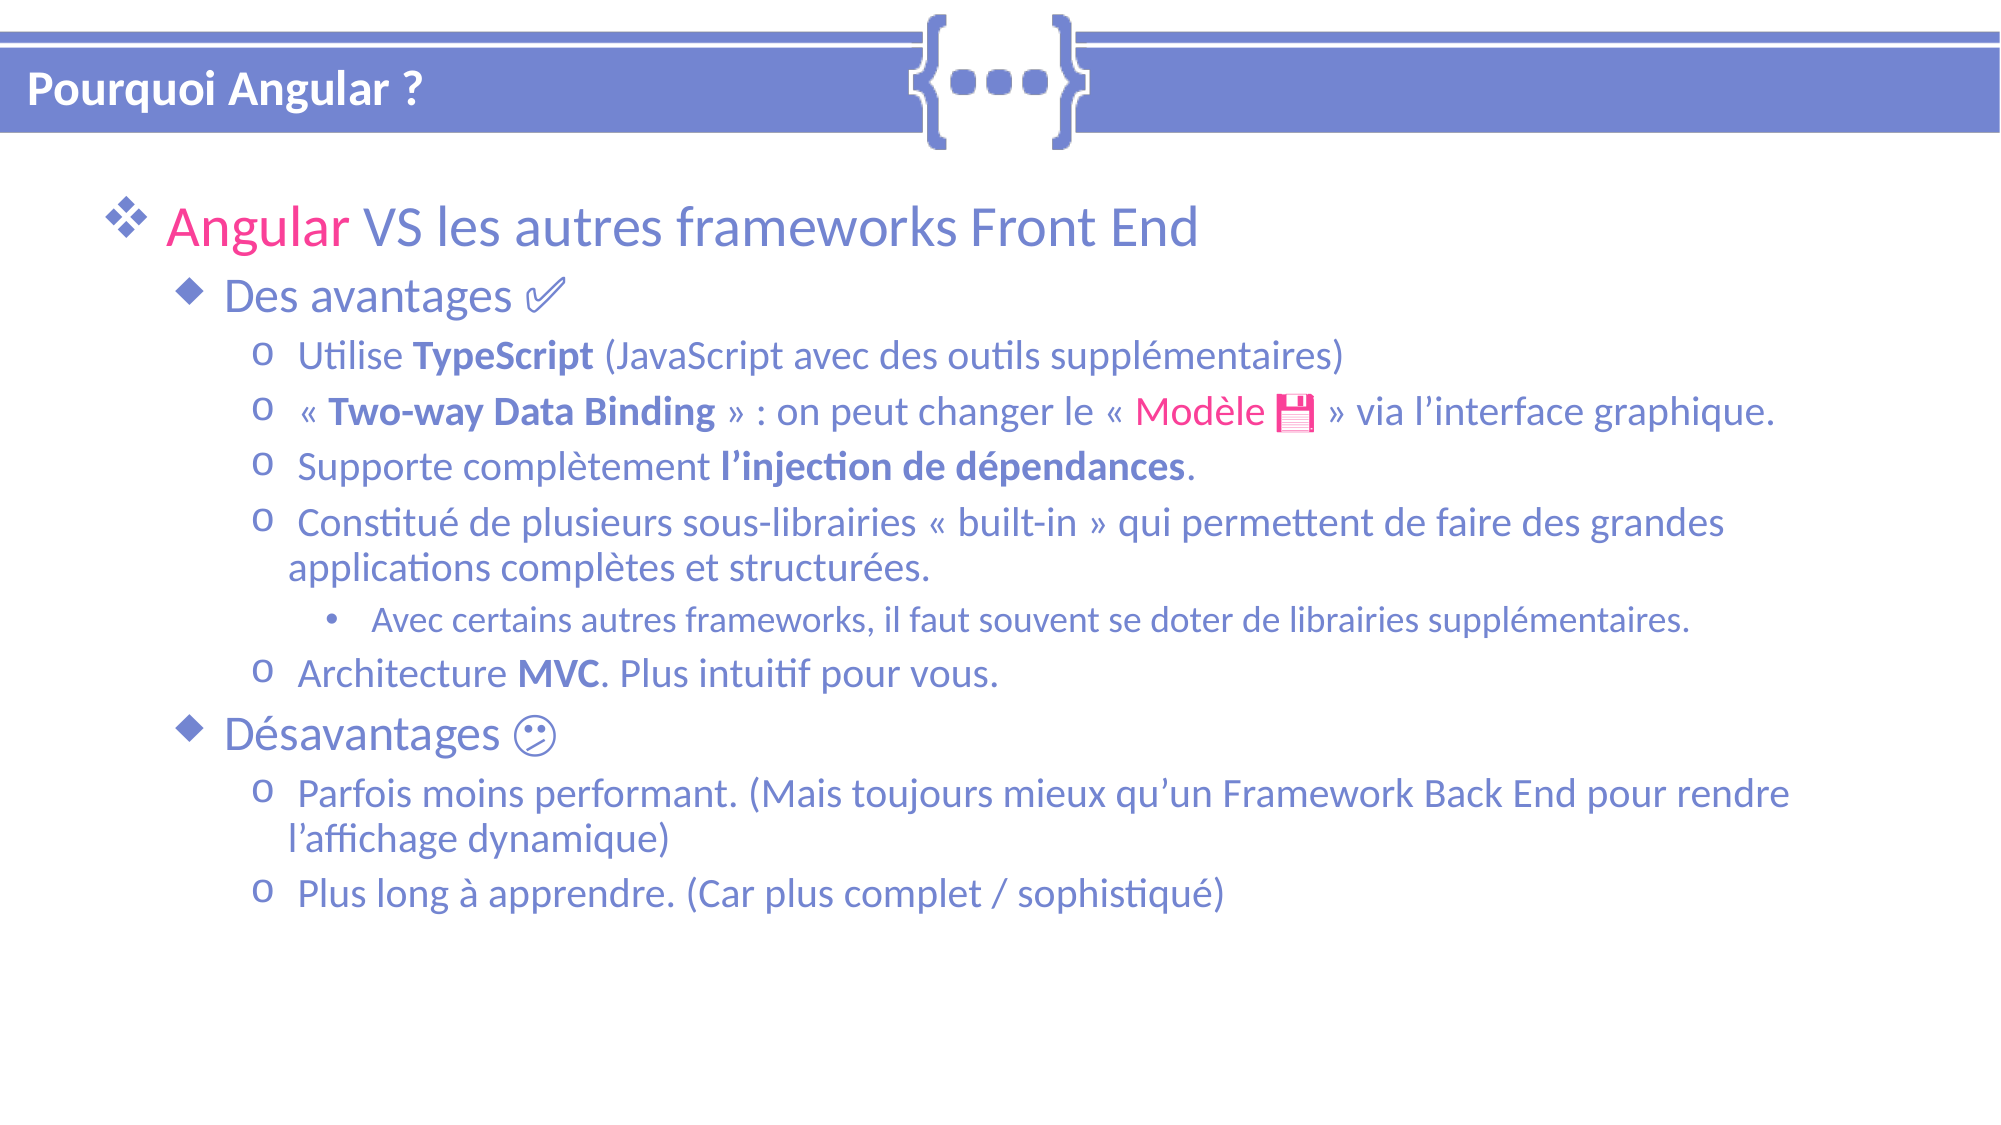

# Pourquoi Angular ?
 Angular VS les autres frameworks Front End
 Des avantages ✅
 Utilise TypeScript (JavaScript avec des outils supplémentaires)
 « Two-way Data Binding » : on peut changer le « Modèle 💾 » via l’interface graphique.
 Supporte complètement l’injection de dépendances.
 Constitué de plusieurs sous-librairies « built-in » qui permettent de faire des grandes applications complètes et structurées.
 Avec certains autres frameworks, il faut souvent se doter de librairies supplémentaires.
 Architecture MVC. Plus intuitif pour vous.
 Désavantages 😕
 Parfois moins performant. (Mais toujours mieux qu’un Framework Back End pour rendre l’affichage dynamique)
 Plus long à apprendre. (Car plus complet / sophistiqué)